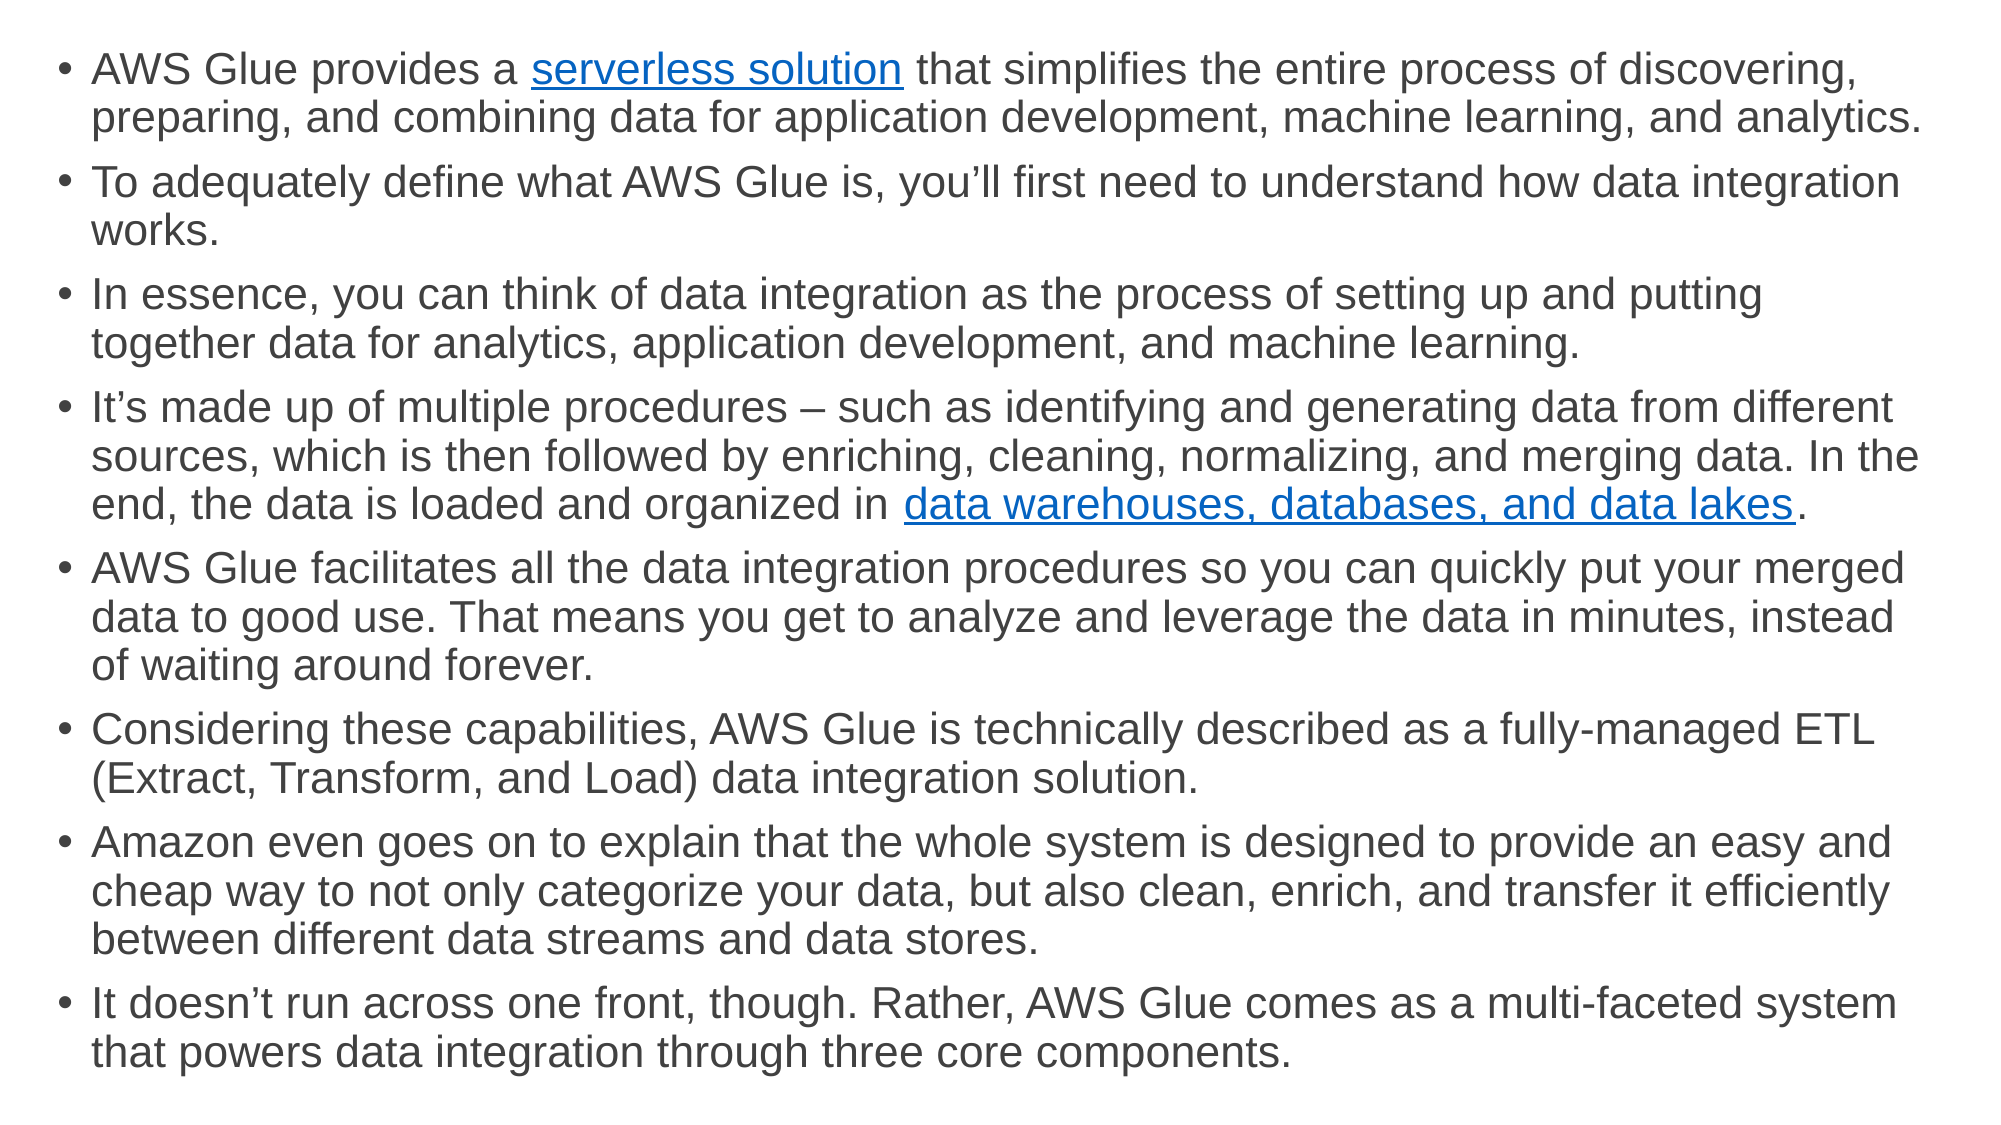

AWS Glue provides a serverless solution that simplifies the entire process of discovering, preparing, and combining data for application development, machine learning, and analytics.
To adequately define what AWS Glue is, you’ll first need to understand how data integration works.
In essence, you can think of data integration as the process of setting up and putting together data for analytics, application development, and machine learning.
It’s made up of multiple procedures – such as identifying and generating data from different sources, which is then followed by enriching, cleaning, normalizing, and merging data. In the end, the data is loaded and organized in data warehouses, databases, and data lakes.
AWS Glue facilitates all the data integration procedures so you can quickly put your merged data to good use. That means you get to analyze and leverage the data in minutes, instead of waiting around forever.
Considering these capabilities, AWS Glue is technically described as a fully-managed ETL (Extract, Transform, and Load) data integration solution.
Amazon even goes on to explain that the whole system is designed to provide an easy and cheap way to not only categorize your data, but also clean, enrich, and transfer it efficiently between different data streams and data stores.
It doesn’t run across one front, though. Rather, AWS Glue comes as a multi-faceted system that powers data integration through three core components.